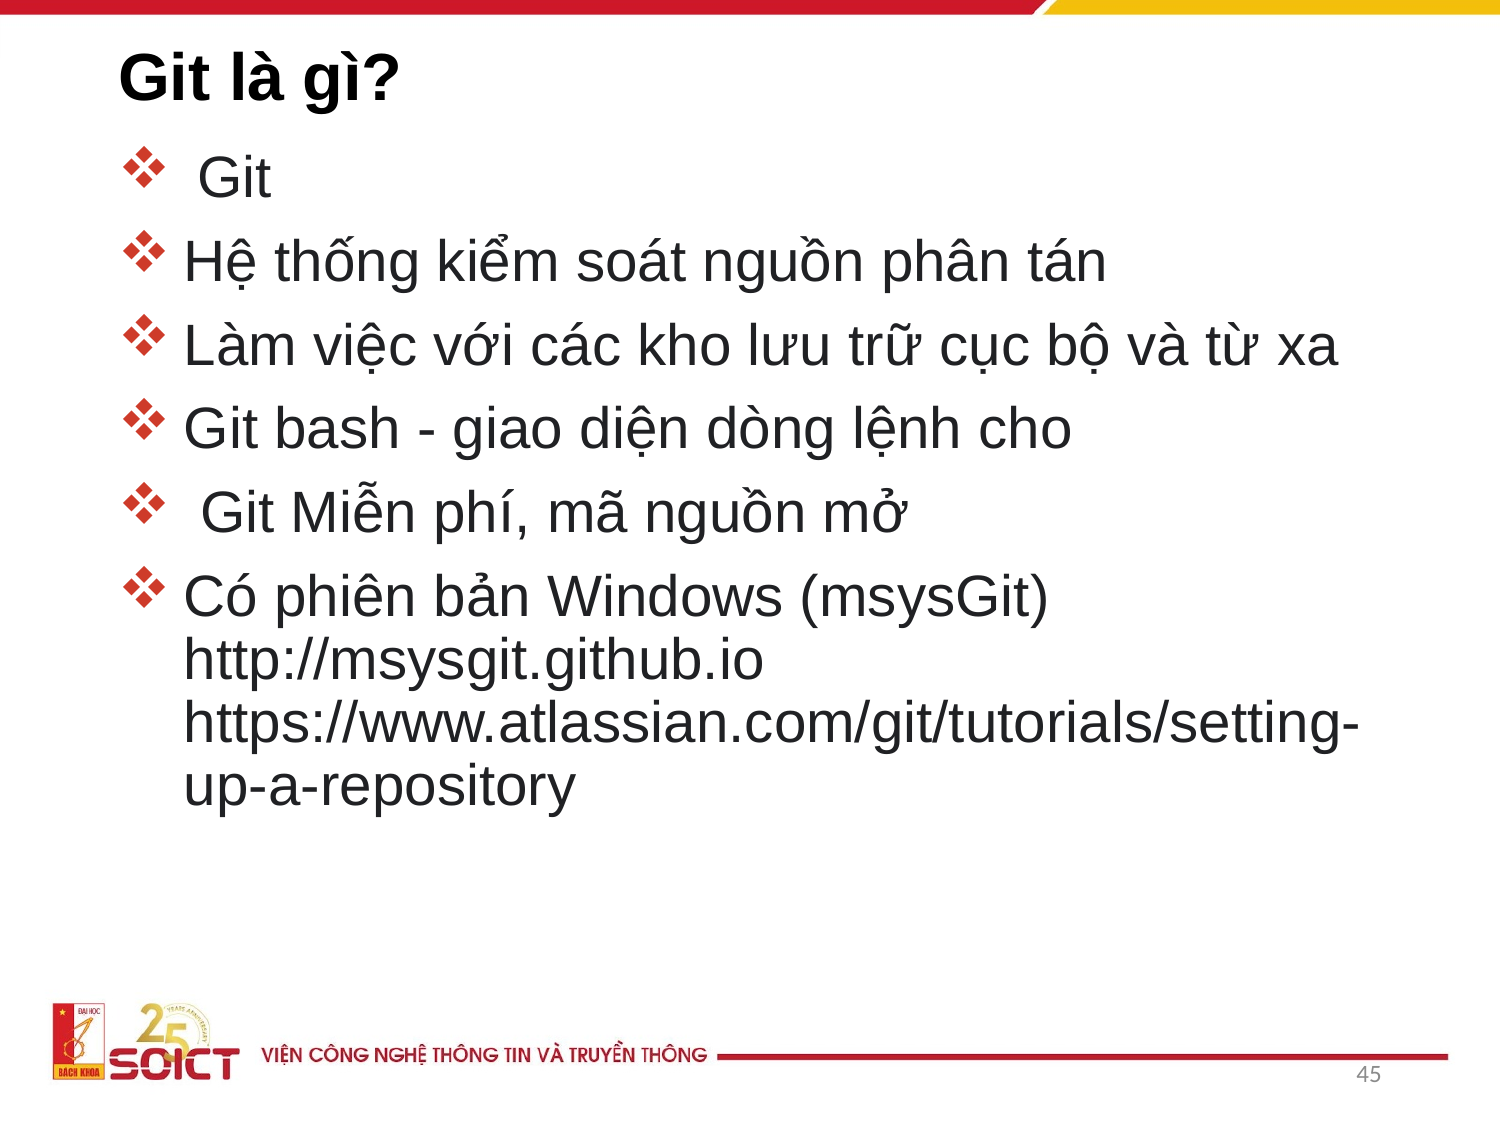

# Git là gì?
 Git
Hệ thống kiểm soát nguồn phân tán
Làm việc với các kho lưu trữ cục bộ và từ xa
Git bash - giao diện dòng lệnh cho
 Git Miễn phí, mã nguồn mở
Có phiên bản Windows (msysGit) http://msysgit.github.io https://www.atlassian.com/git/tutorials/setting-up-a-repository

45